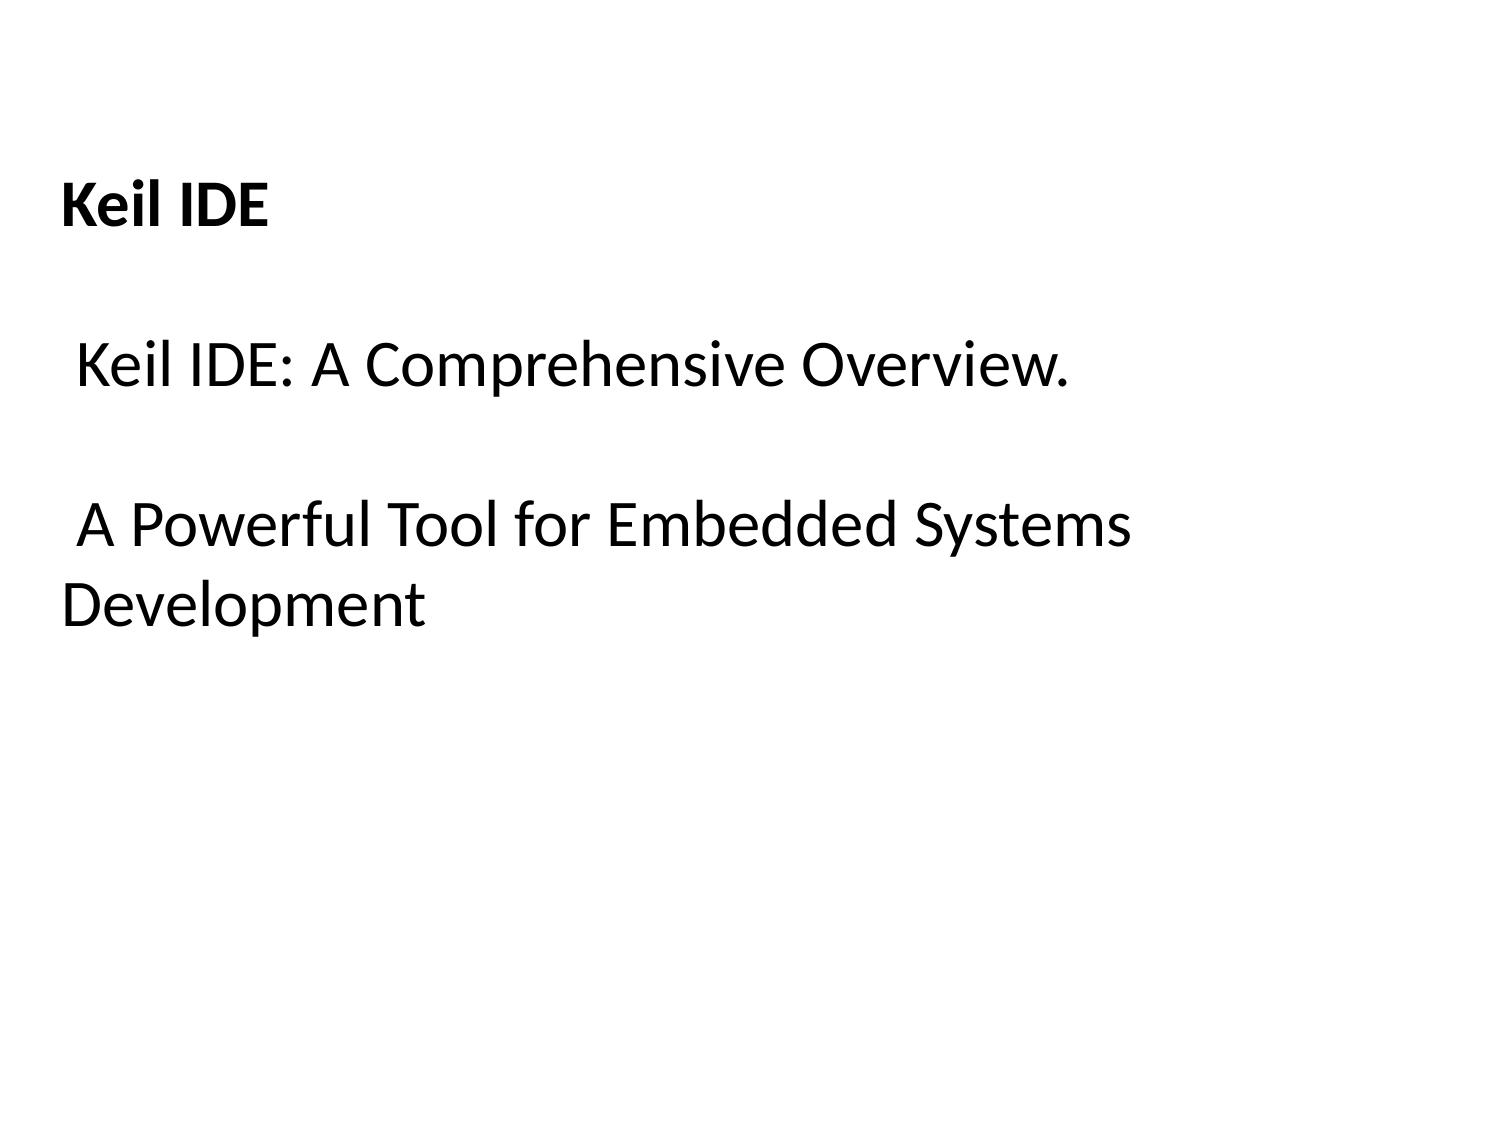

Keil IDE

 Keil IDE: A Comprehensive Overview.

 A Powerful Tool for Embedded Systems Development